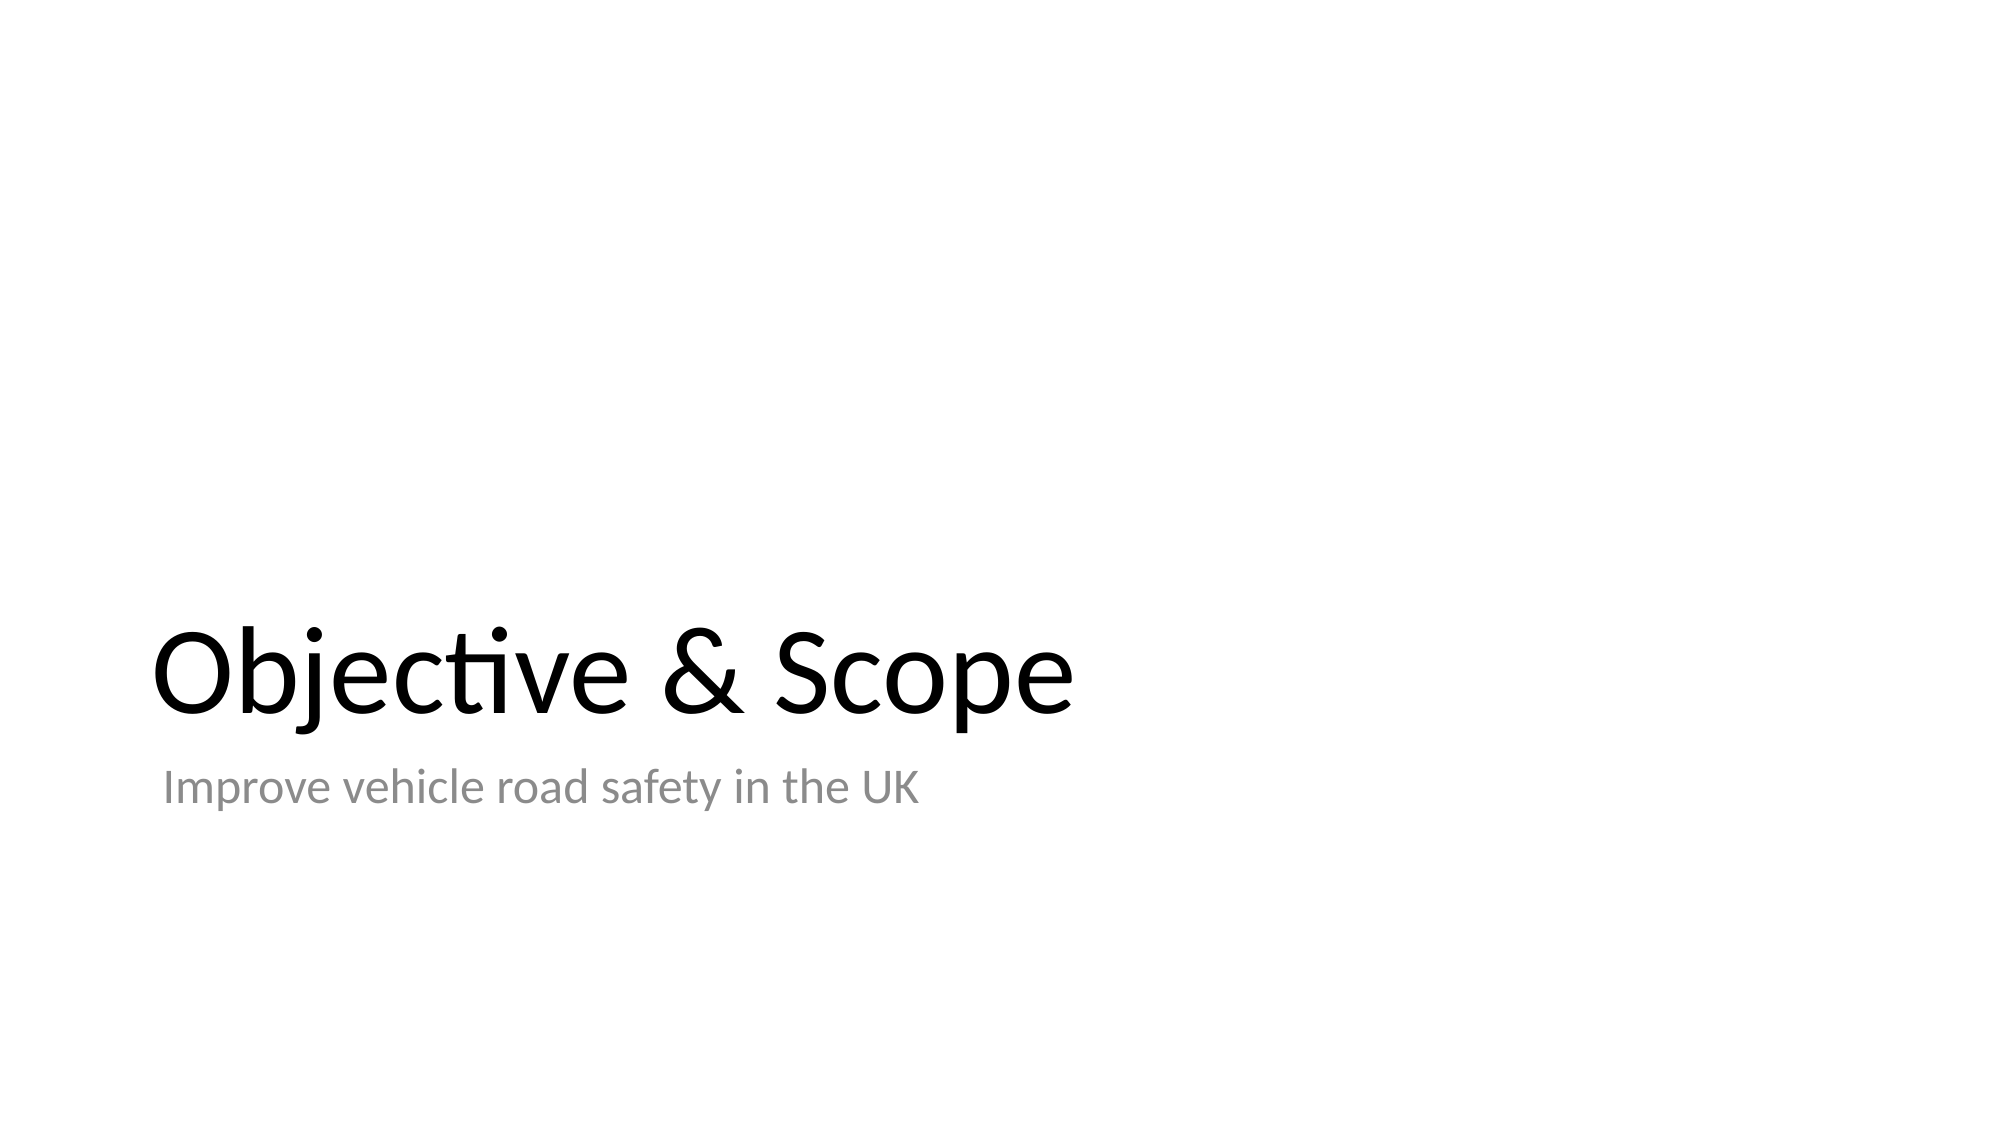

# Objective & Scope
 Improve vehicle road safety in the UK